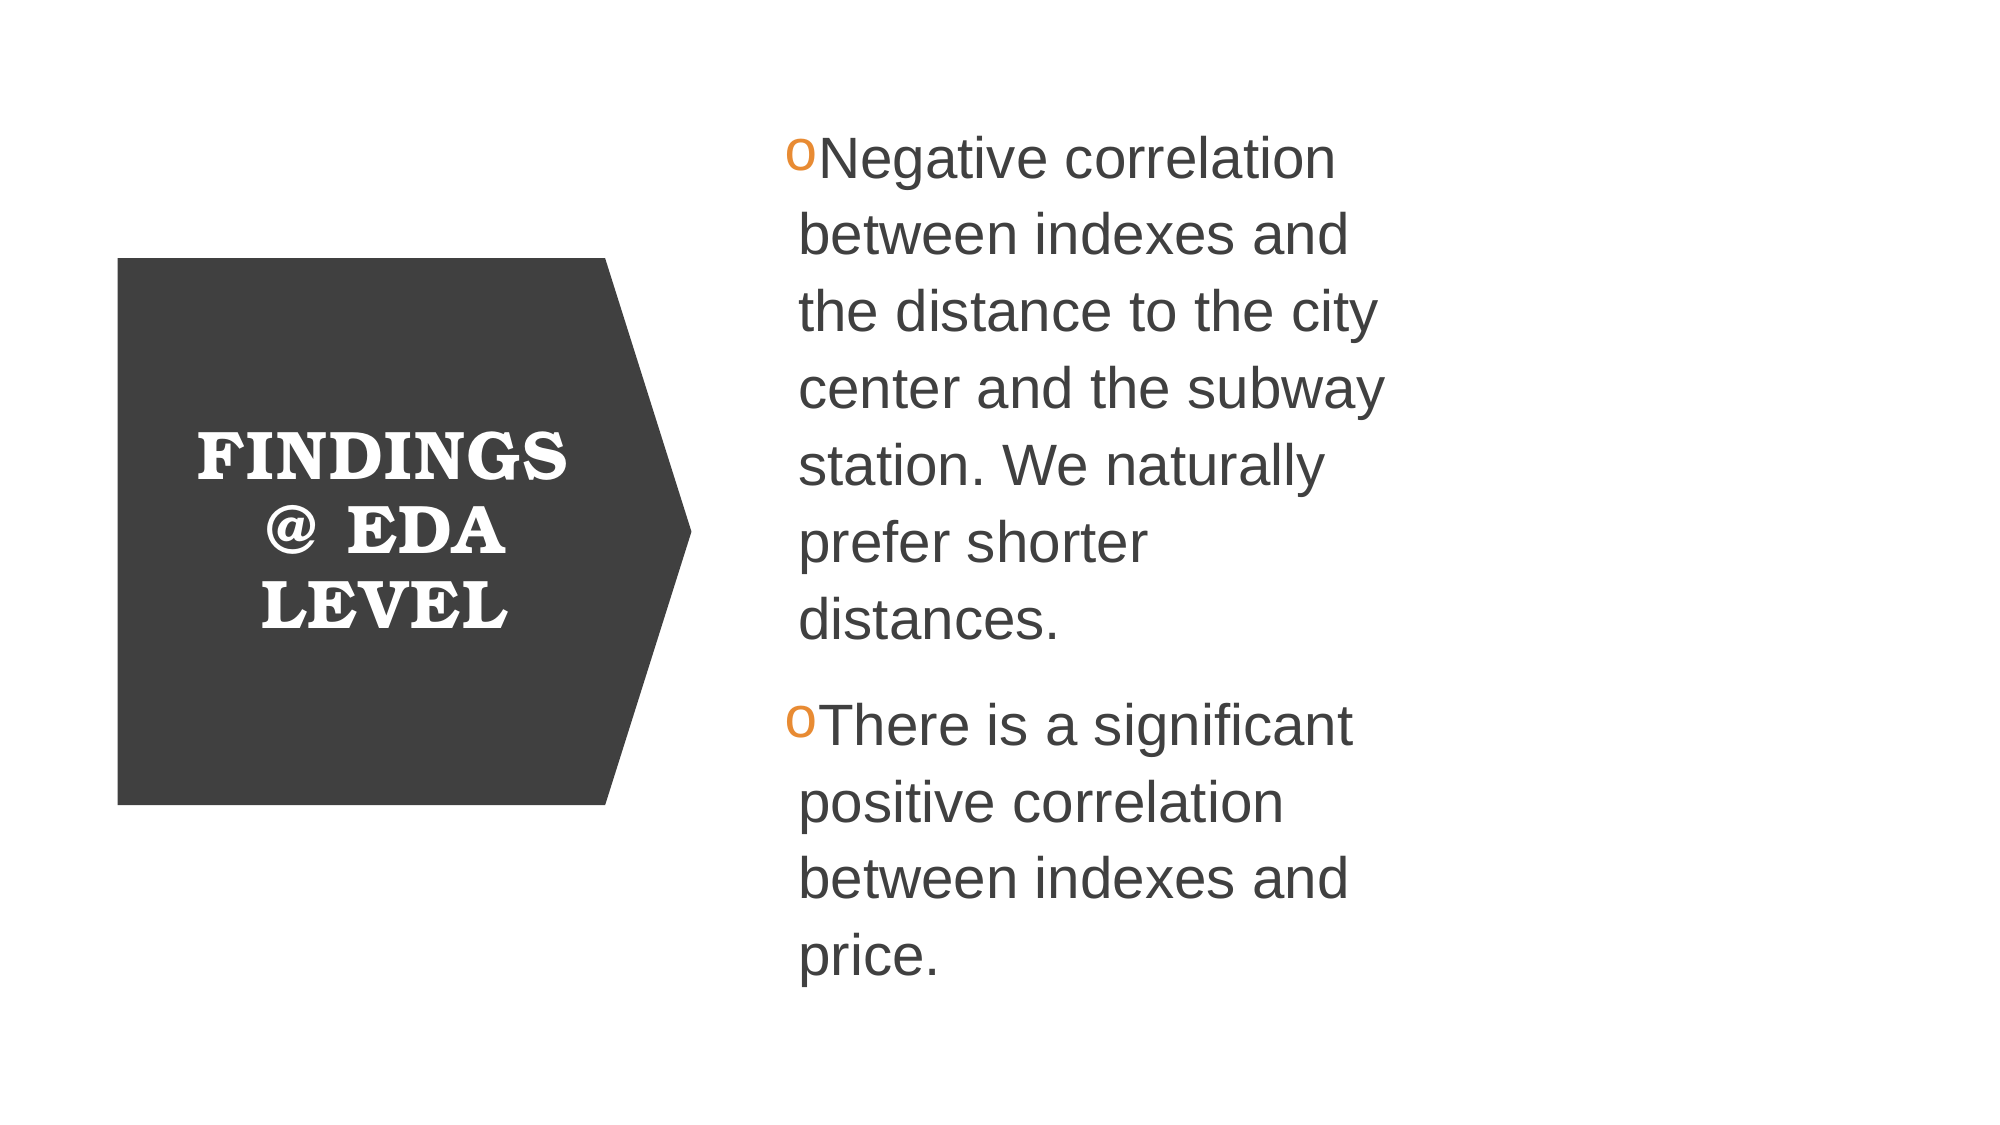

Negative correlation between indexes and the distance to the city center and the subway station. We naturally prefer shorter distances.
There is a significant positive correlation between indexes and price.

# Findings @ EDA Level